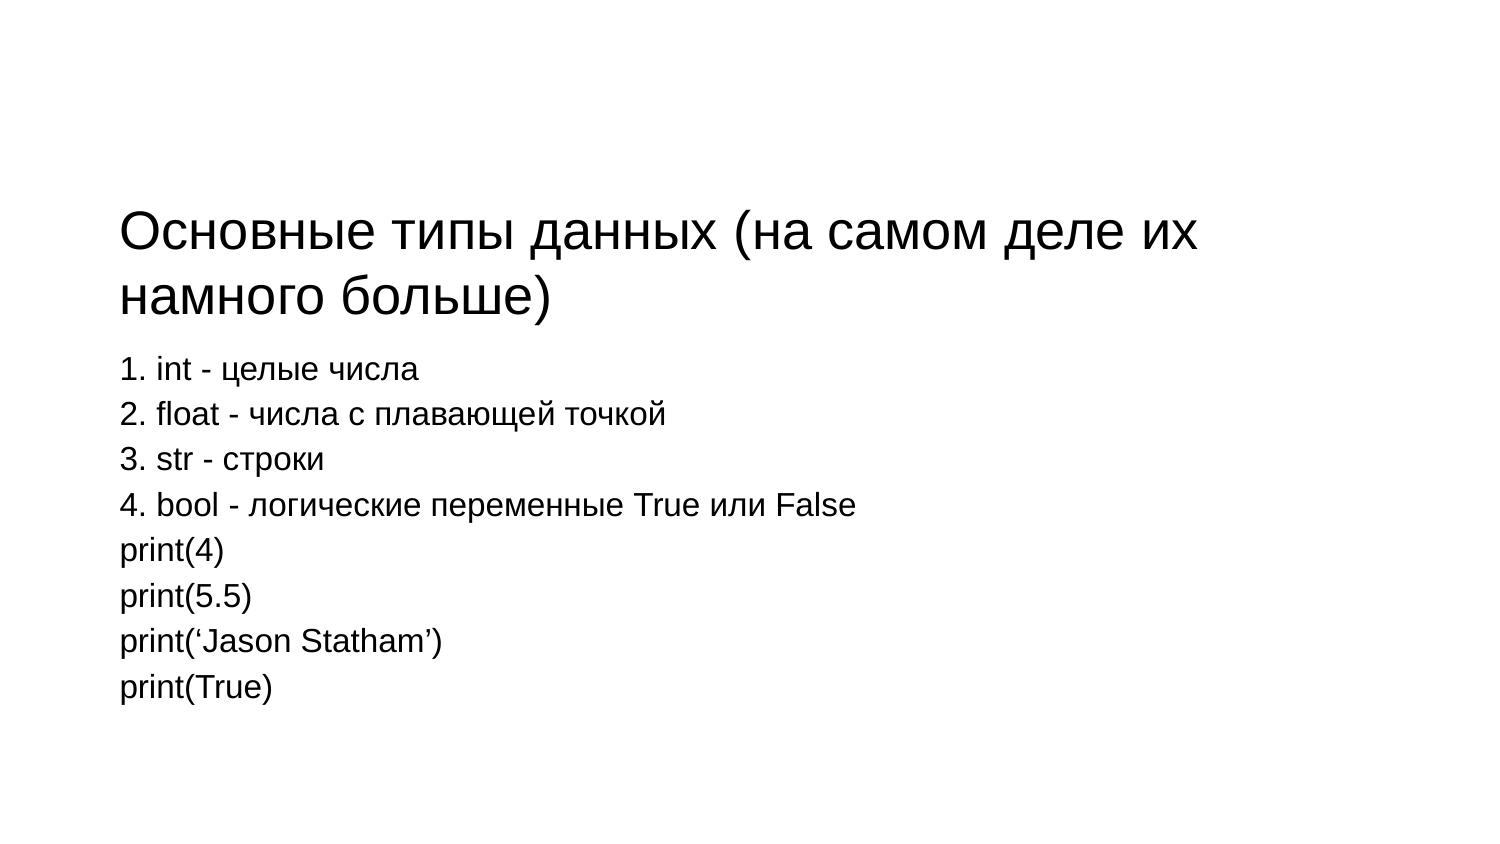

# Основные типы данных (на самом деле их намного больше)
1. int - целые числа
2. float - числа с плавающей точкой
3. str - строки
4. bool - логические переменные True или False
print(4)
print(5.5)
print(‘Jason Statham’)
print(True)